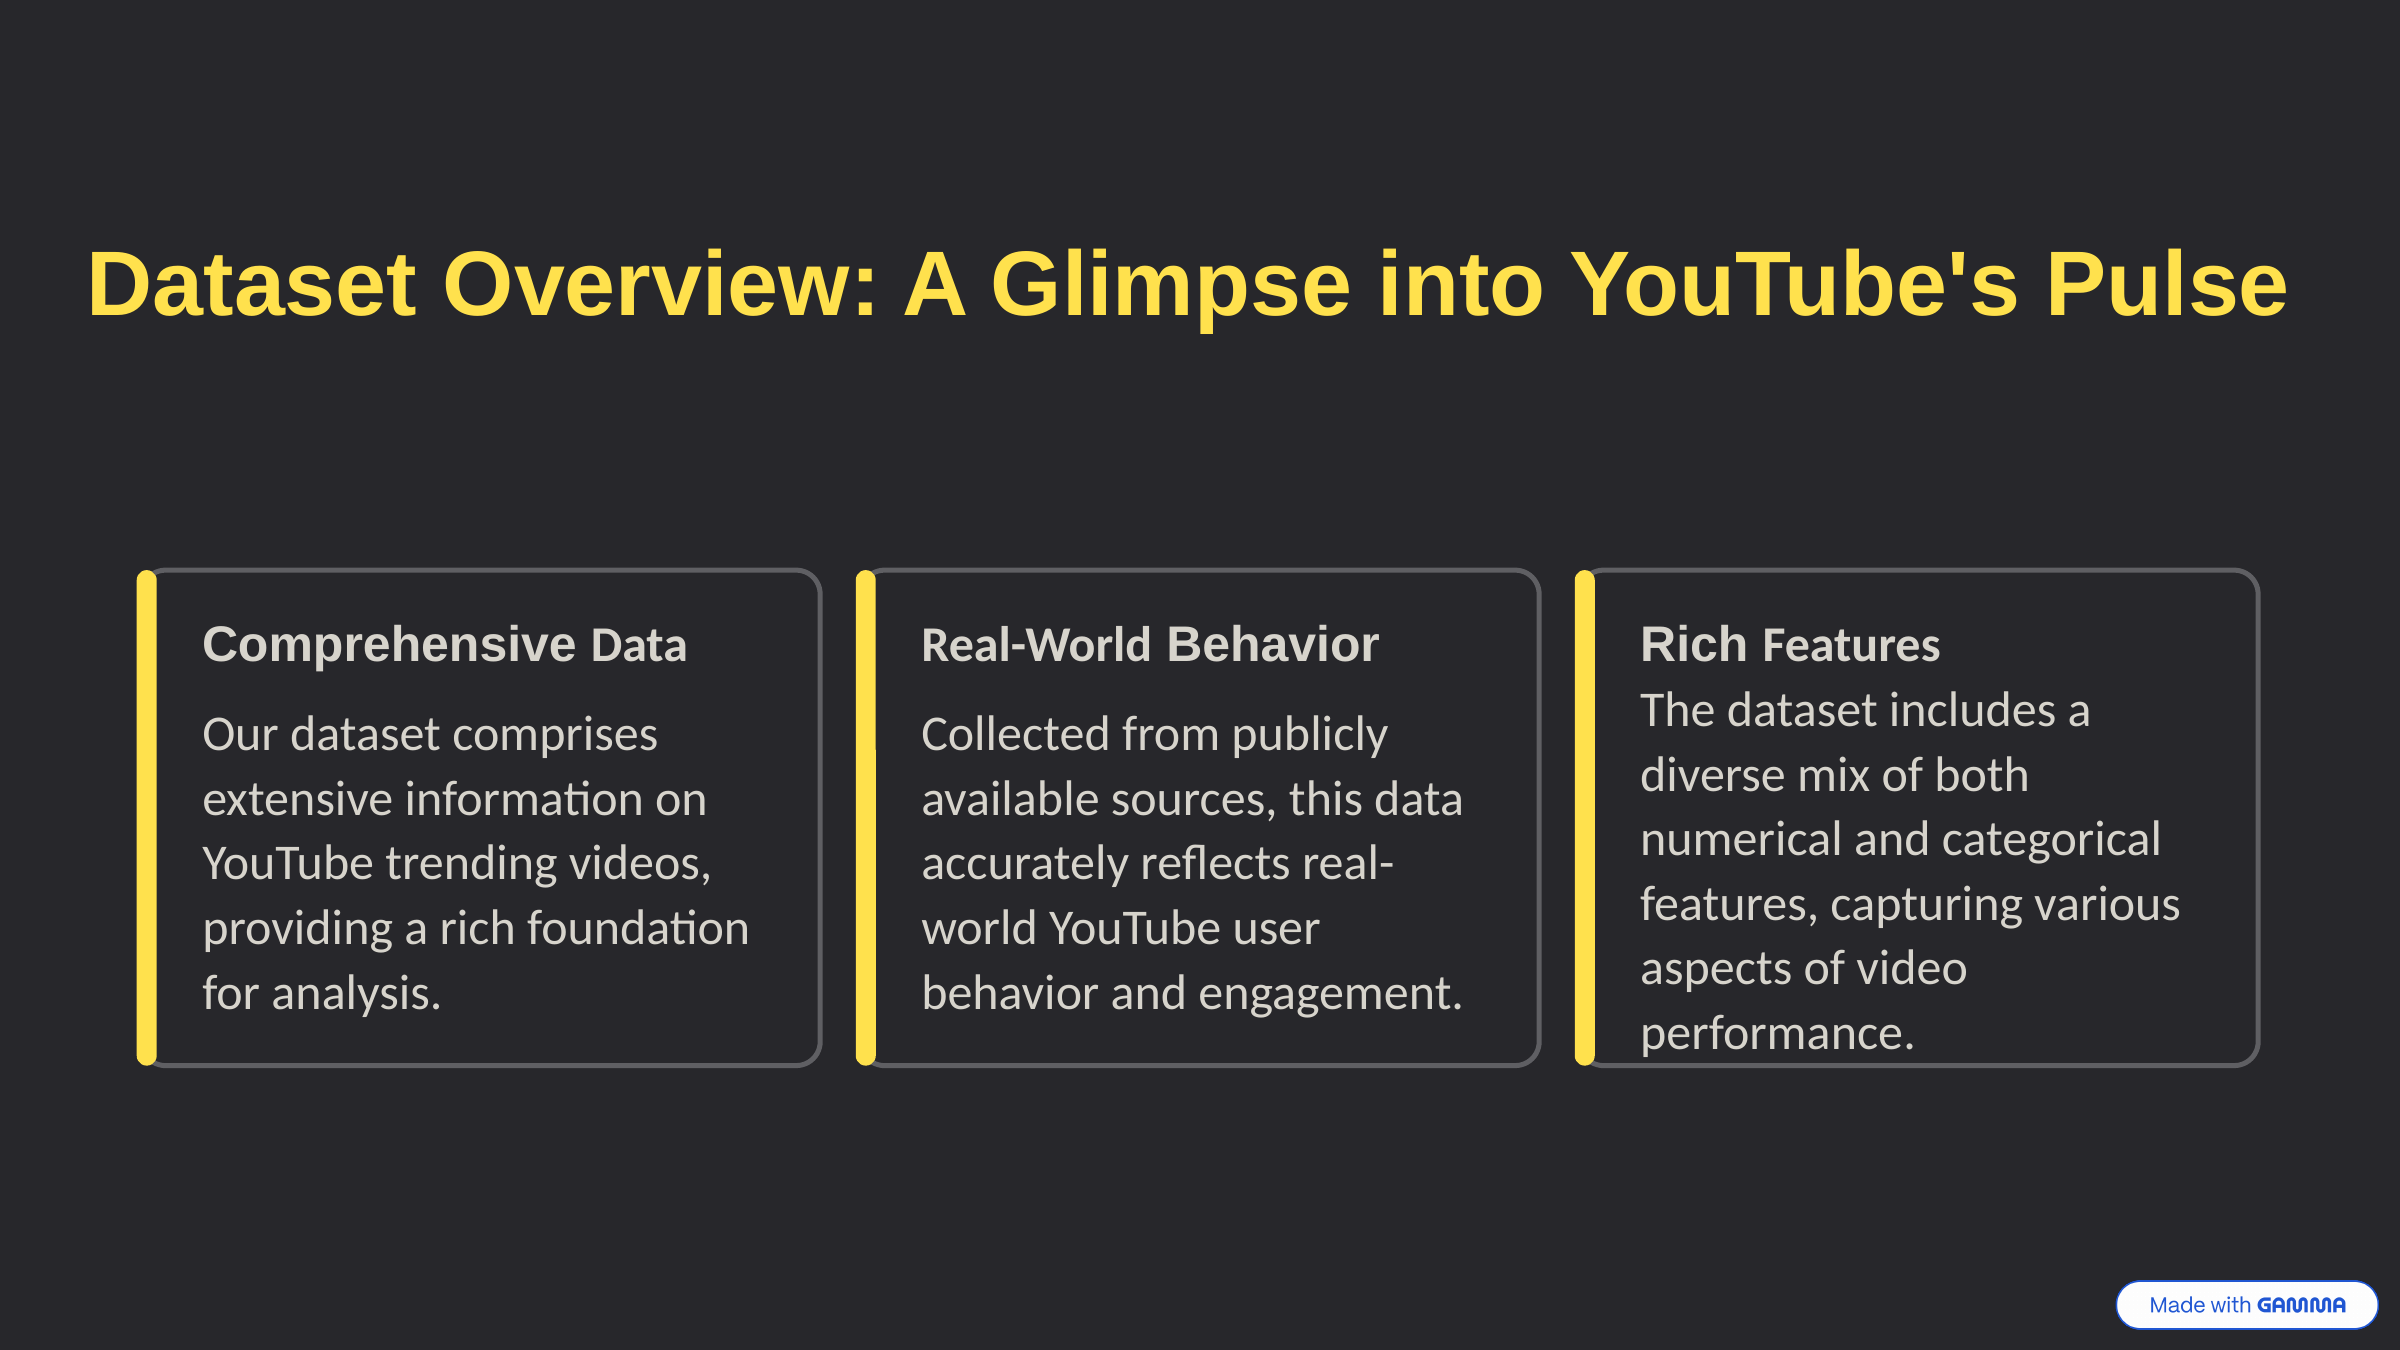

Dataset Overview: A Glimpse into YouTube's Pulse

Comprehensive Data
Real-World Behavior
Rich Features
The dataset includes a diverse mix of both numerical and categorical features, capturing various aspects of video performance.
Our dataset comprises extensive information on YouTube trending videos, providing a rich foundation for analysis.
Collected from publicly available sources, this data accurately reflects real-world YouTube user behavior and engagement.